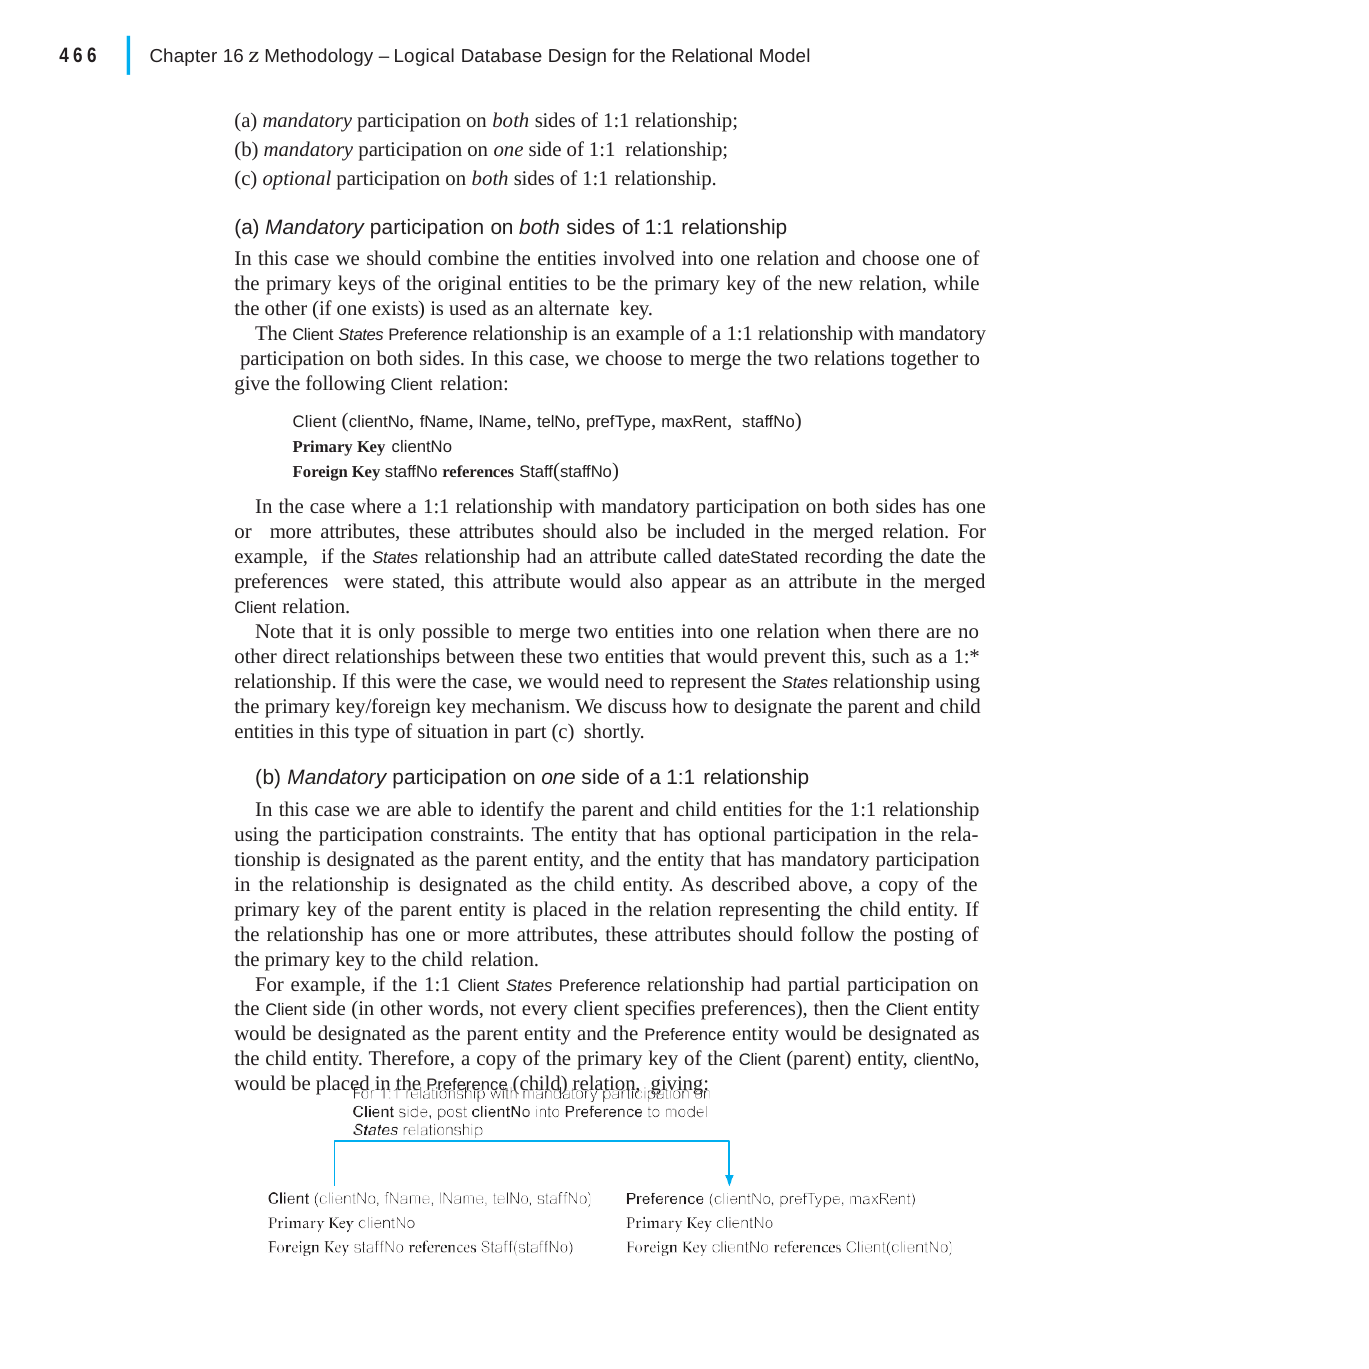

|
466
Chapter 16 z Methodology – Logical Database Design for the Relational Model
(a) mandatory participation on both sides of 1:1 relationship;
(b) mandatory participation on one side of 1:1 relationship;
(c) optional participation on both sides of 1:1 relationship.

(a) Mandatory participation on both sides of 1:1 relationship
In this case we should combine the entities involved into one relation and choose one of  the primary keys of the original entities to be the primary key of the new relation, while  the other (if one exists) is used as an alternate key.
The Client States Preference relationship is an example of a 1:1 relationship with mandatory  participation on both sides. In this case, we choose to merge the two relations together to  give the following Client relation:
Client (clientNo, fName, lName, telNo, prefType, maxRent, staffNo)
Primary Key clientNo
Foreign Key staffNo references Staff(staffNo)
In the case where a 1:1 relationship with mandatory participation on both sides has one or  more attributes, these attributes should also be included in the merged relation. For example,  if the States relationship had an attribute called dateStated recording the date the preferences  were stated, this attribute would also appear as an attribute in the merged Client relation.
Note that it is only possible to merge two entities into one relation when there are no  other direct relationships between these two entities that would prevent this, such as a 1:*  relationship. If this were the case, we would need to represent the States relationship using  the primary key/foreign key mechanism. We discuss how to designate the parent and child  entities in this type of situation in part (c) shortly.

(b) Mandatory participation on one side of a 1:1 relationship
In this case we are able to identify the parent and child entities for the 1:1 relationship  using the participation constraints. The entity that has optional participation in the rela-  tionship is designated as the parent entity, and the entity that has mandatory participation  in the relationship is designated as the child entity. As described above, a copy of the  primary key of the parent entity is placed in the relation representing the child entity. If  the relationship has one or more attributes, these attributes should follow the posting of  the primary key to the child relation.
For example, if the 1:1 Client States Preference relationship had partial participation on  the Client side (in other words, not every client specifies preferences), then the Client entity  would be designated as the parent entity and the Preference entity would be designated as  the child entity. Therefore, a copy of the primary key of the Client (parent) entity, clientNo,  would be placed in the Preference (child) relation, giving: